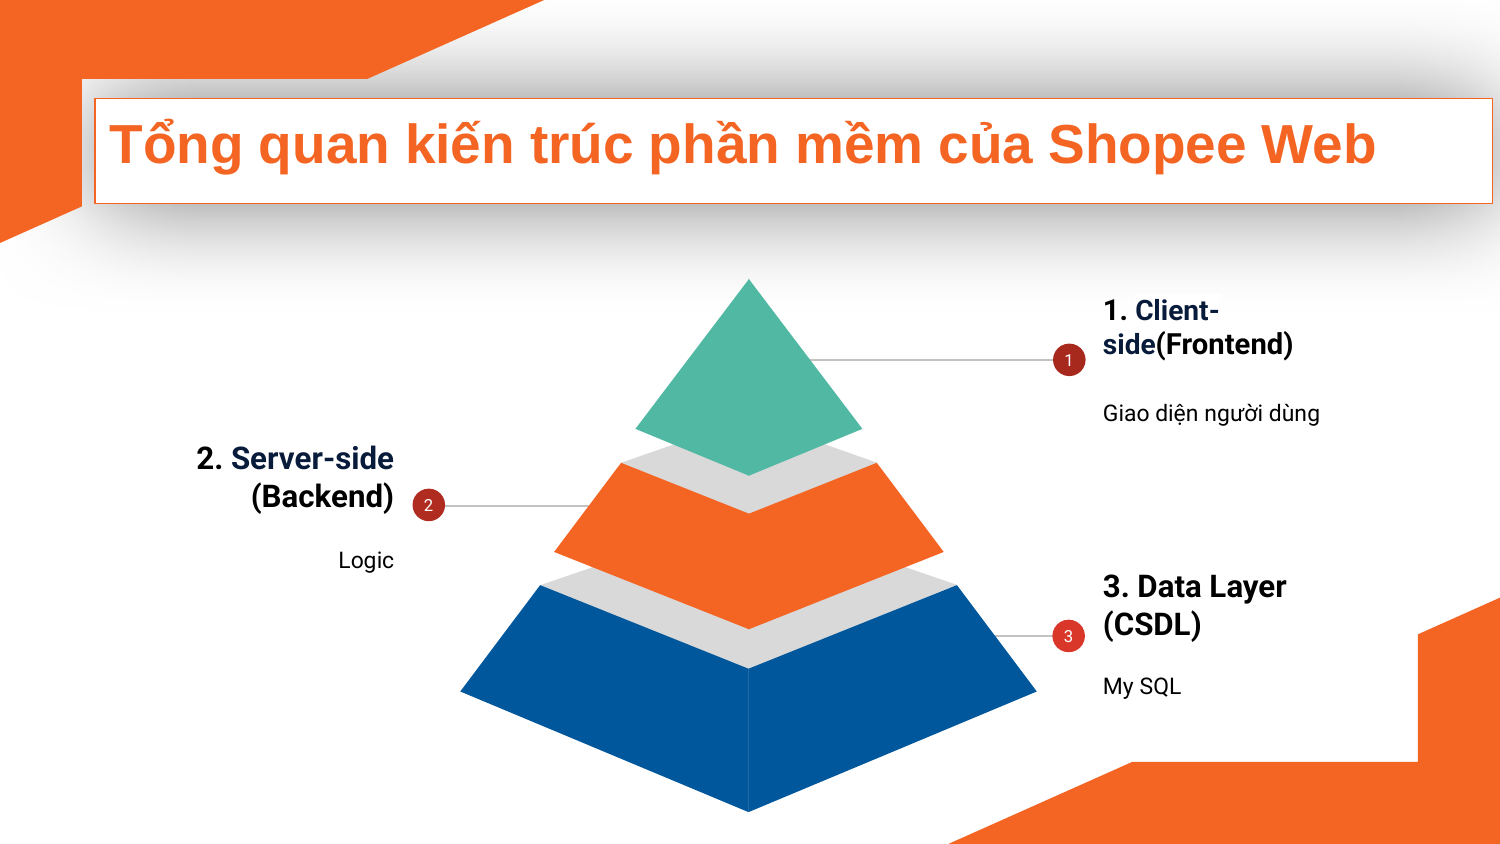

# Tổng quan kiến trúc phần mềm của Shopee Web
1. Client-side(Frontend)

Giao diện người dùng
1

2. Server-side (Backend)

Logic
2

3. Data Layer (CSDL)

My SQL
3